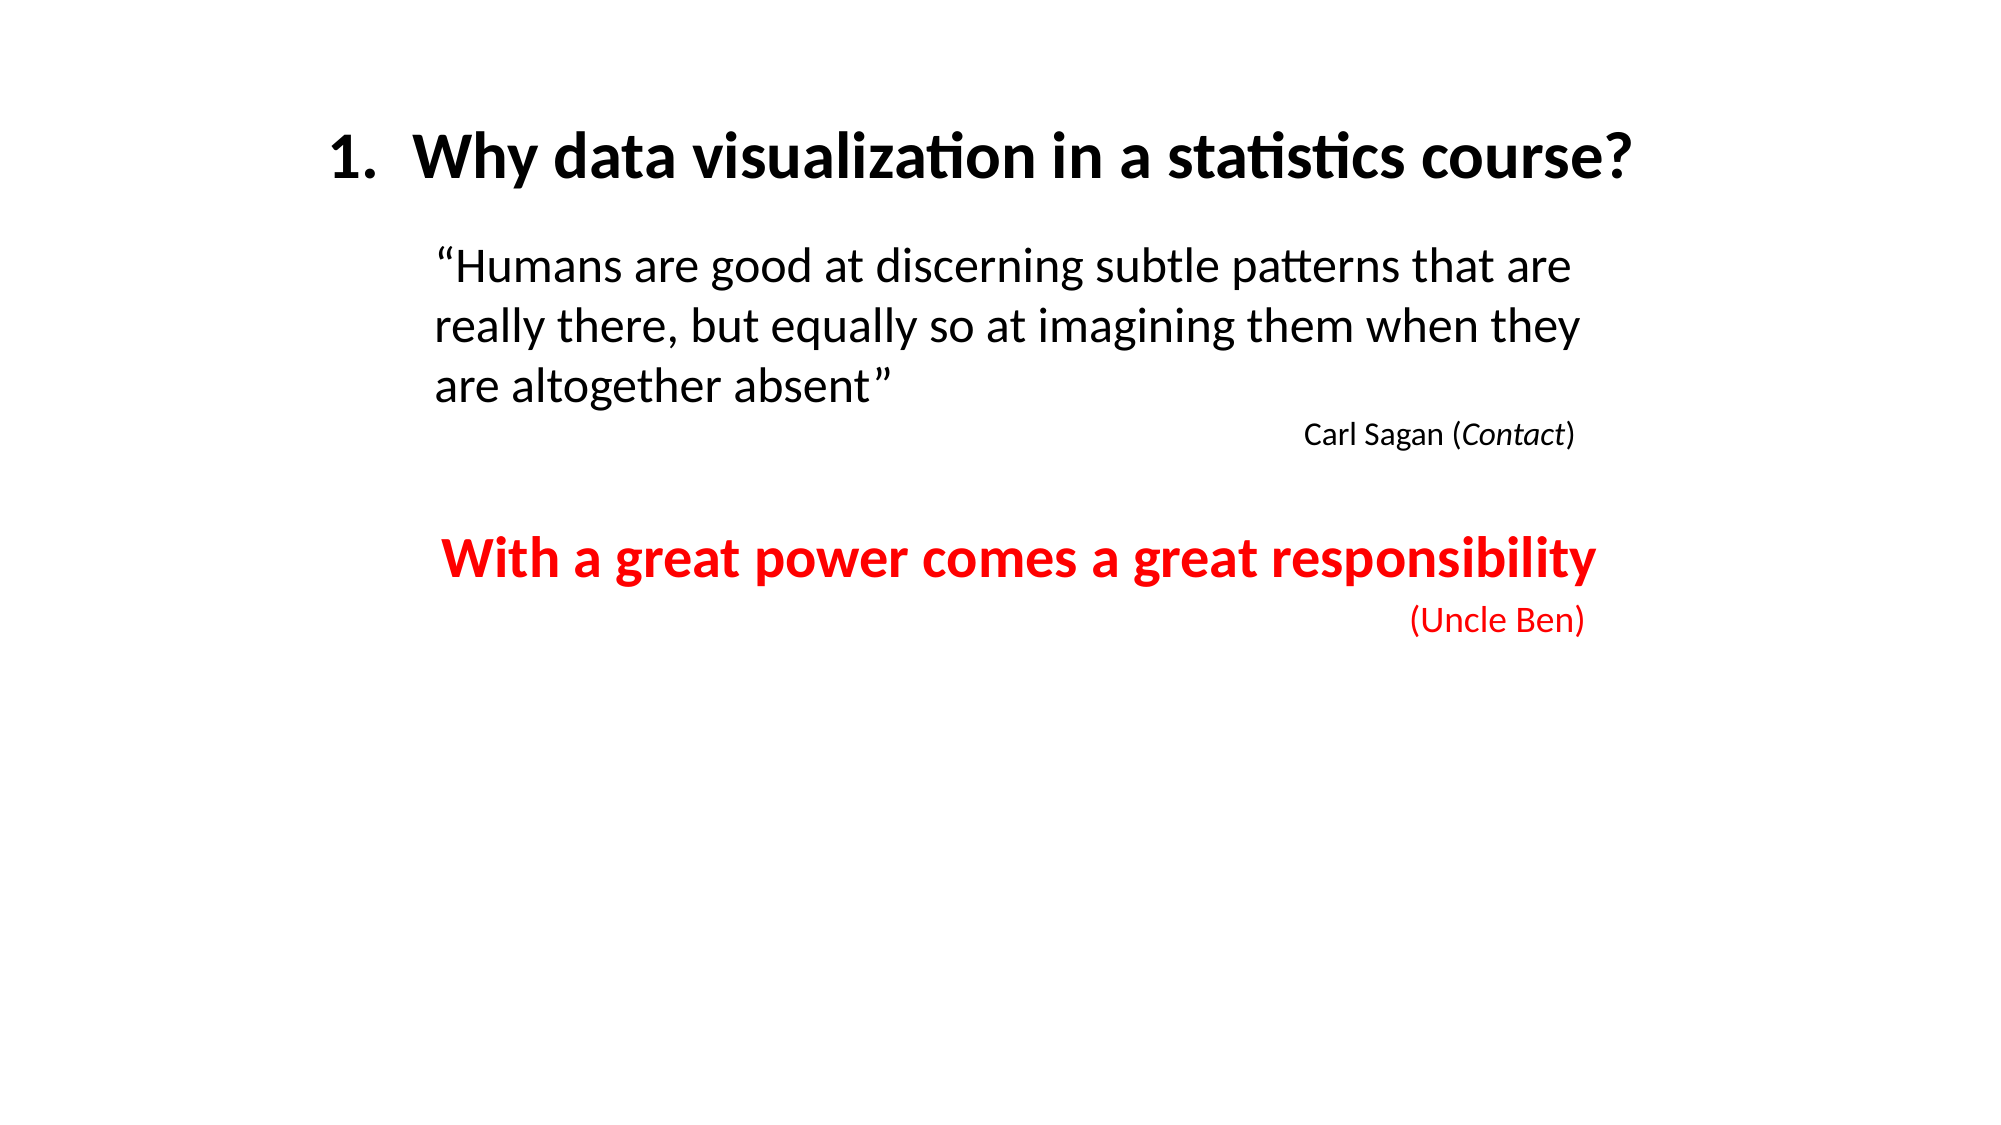

Why data visualization in a statistics course?
“Humans are good at discerning subtle patterns that are really there, but equally so at imagining them when they are altogether absent”
Carl Sagan (Contact)
With a great power comes a great responsibility
(Uncle Ben)